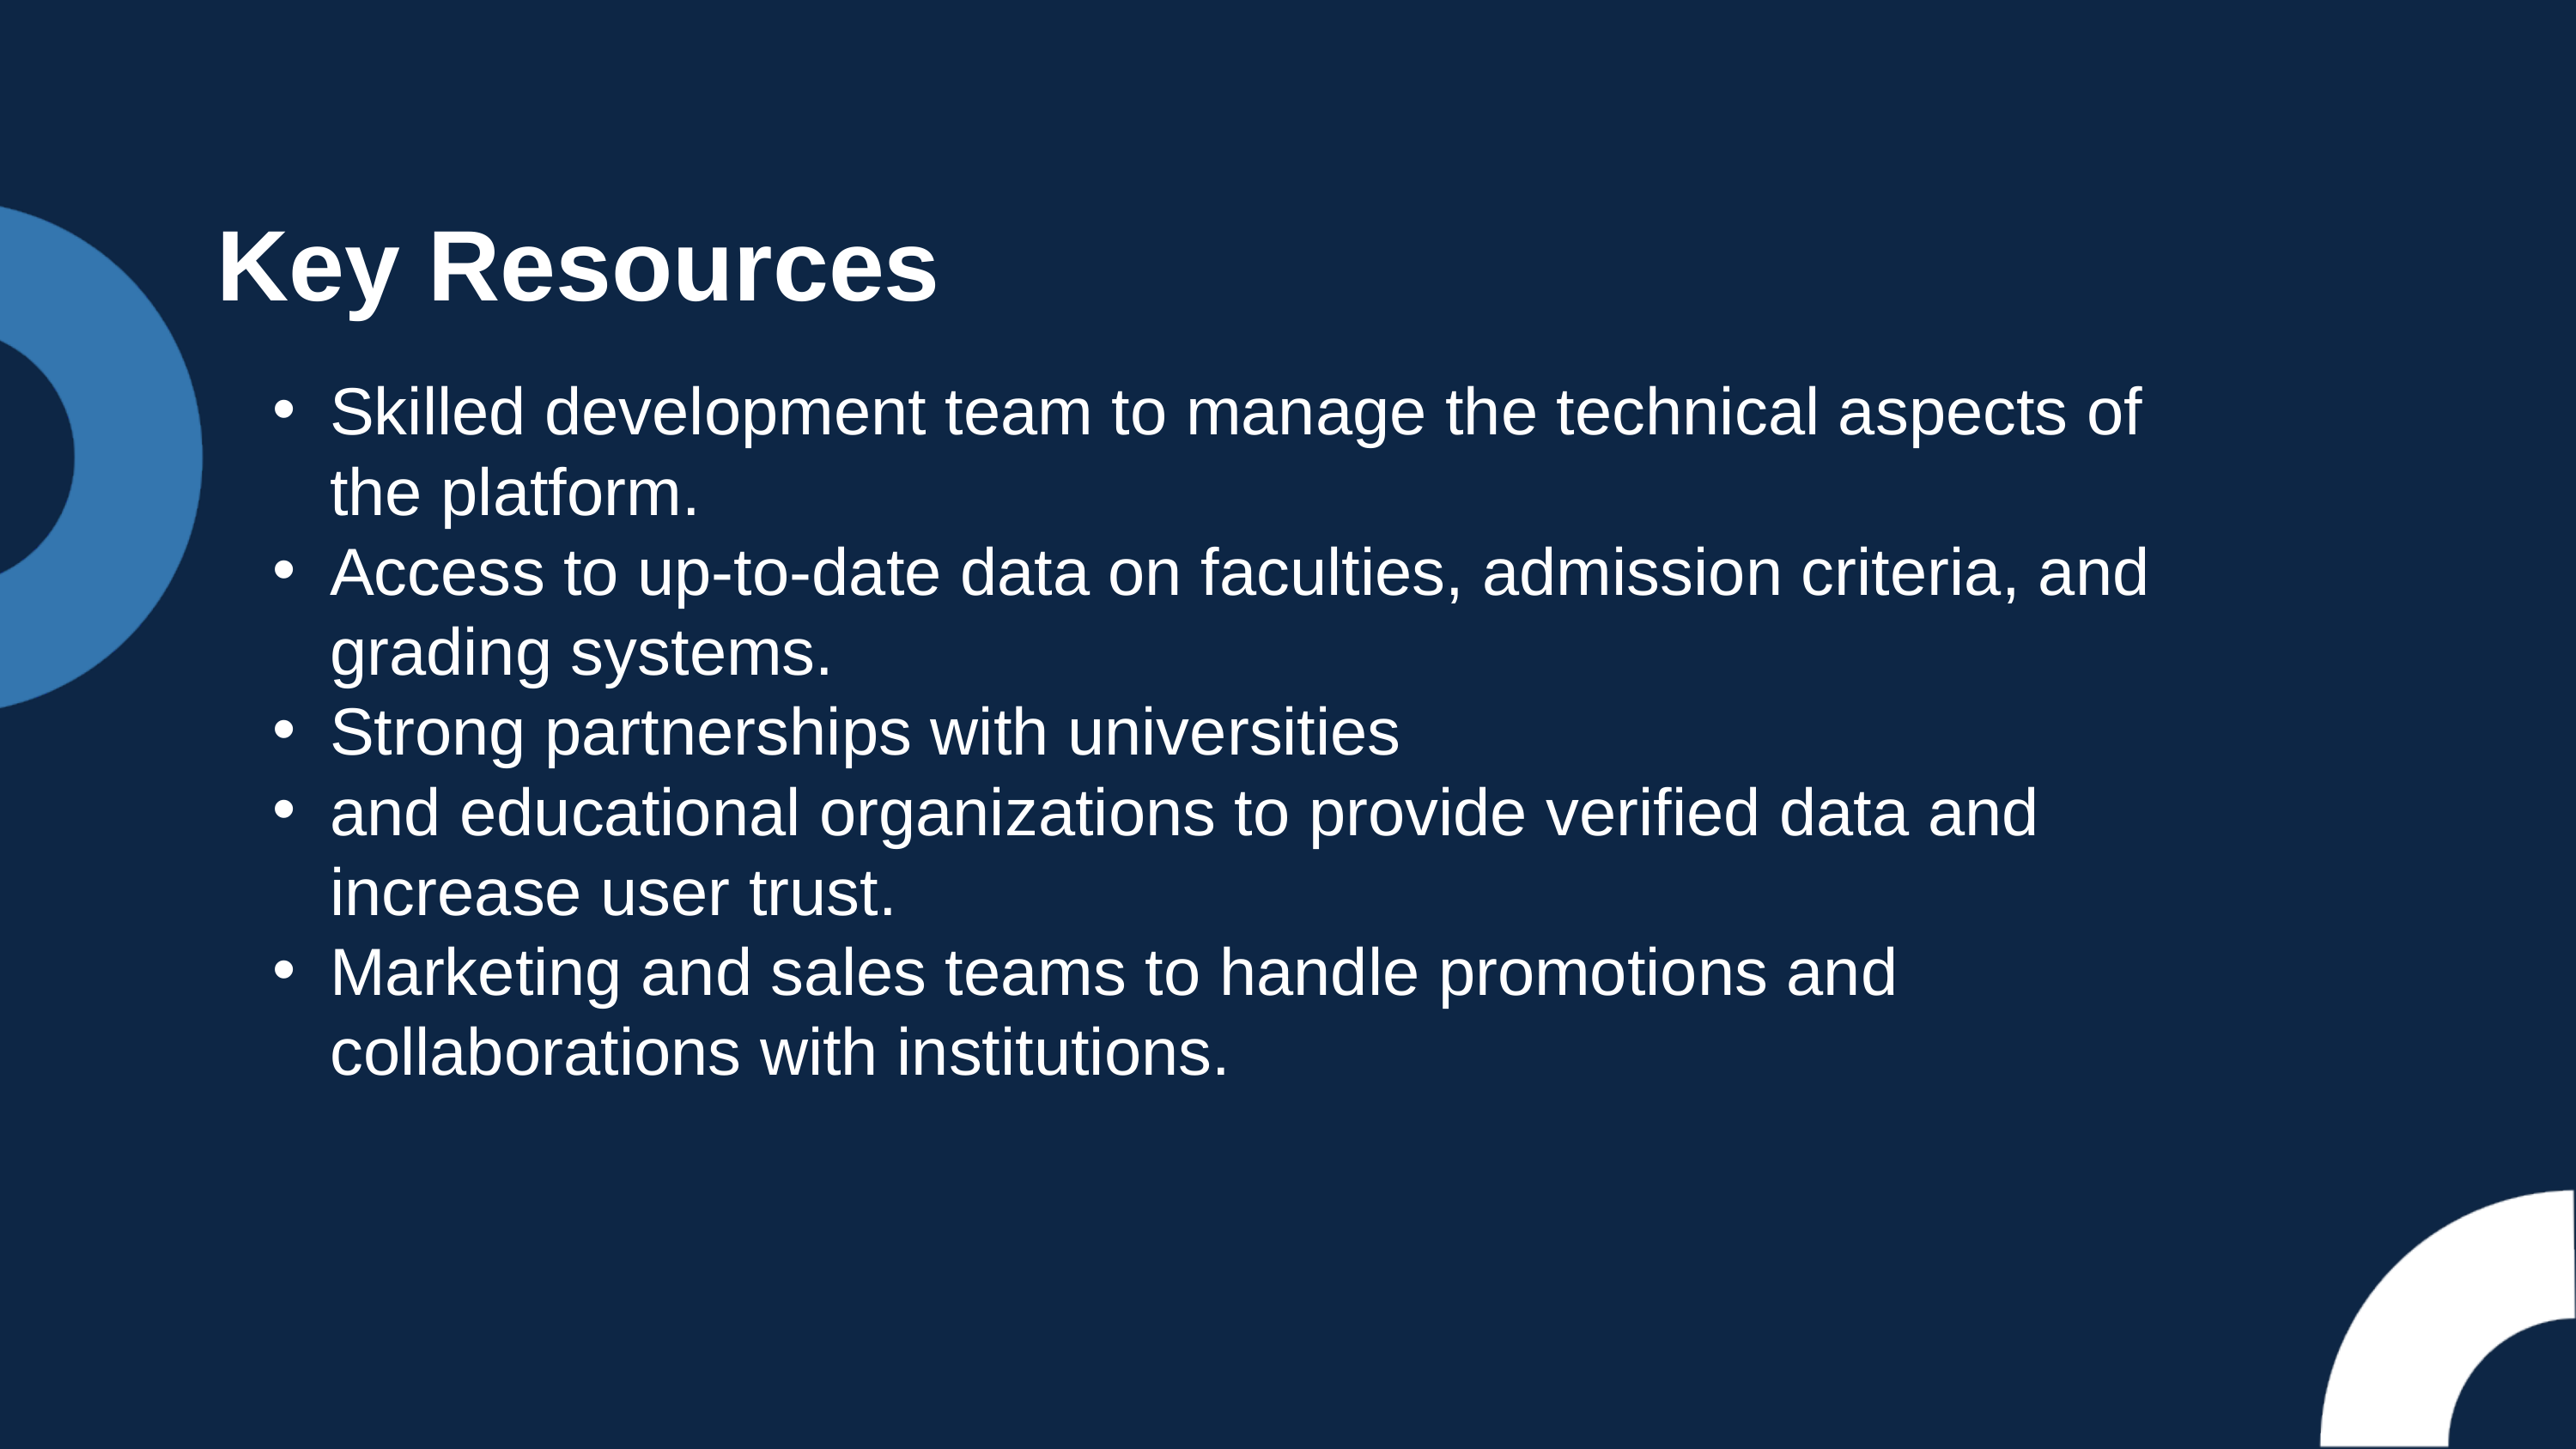

Key Resources

Skilled development team to manage the technical aspects of the platform.
Access to up-to-date data on faculties, admission criteria, and grading systems.
Strong partnerships with universities
and educational organizations to provide verified data and increase user trust.
Marketing and sales teams to handle promotions and collaborations with institutions.